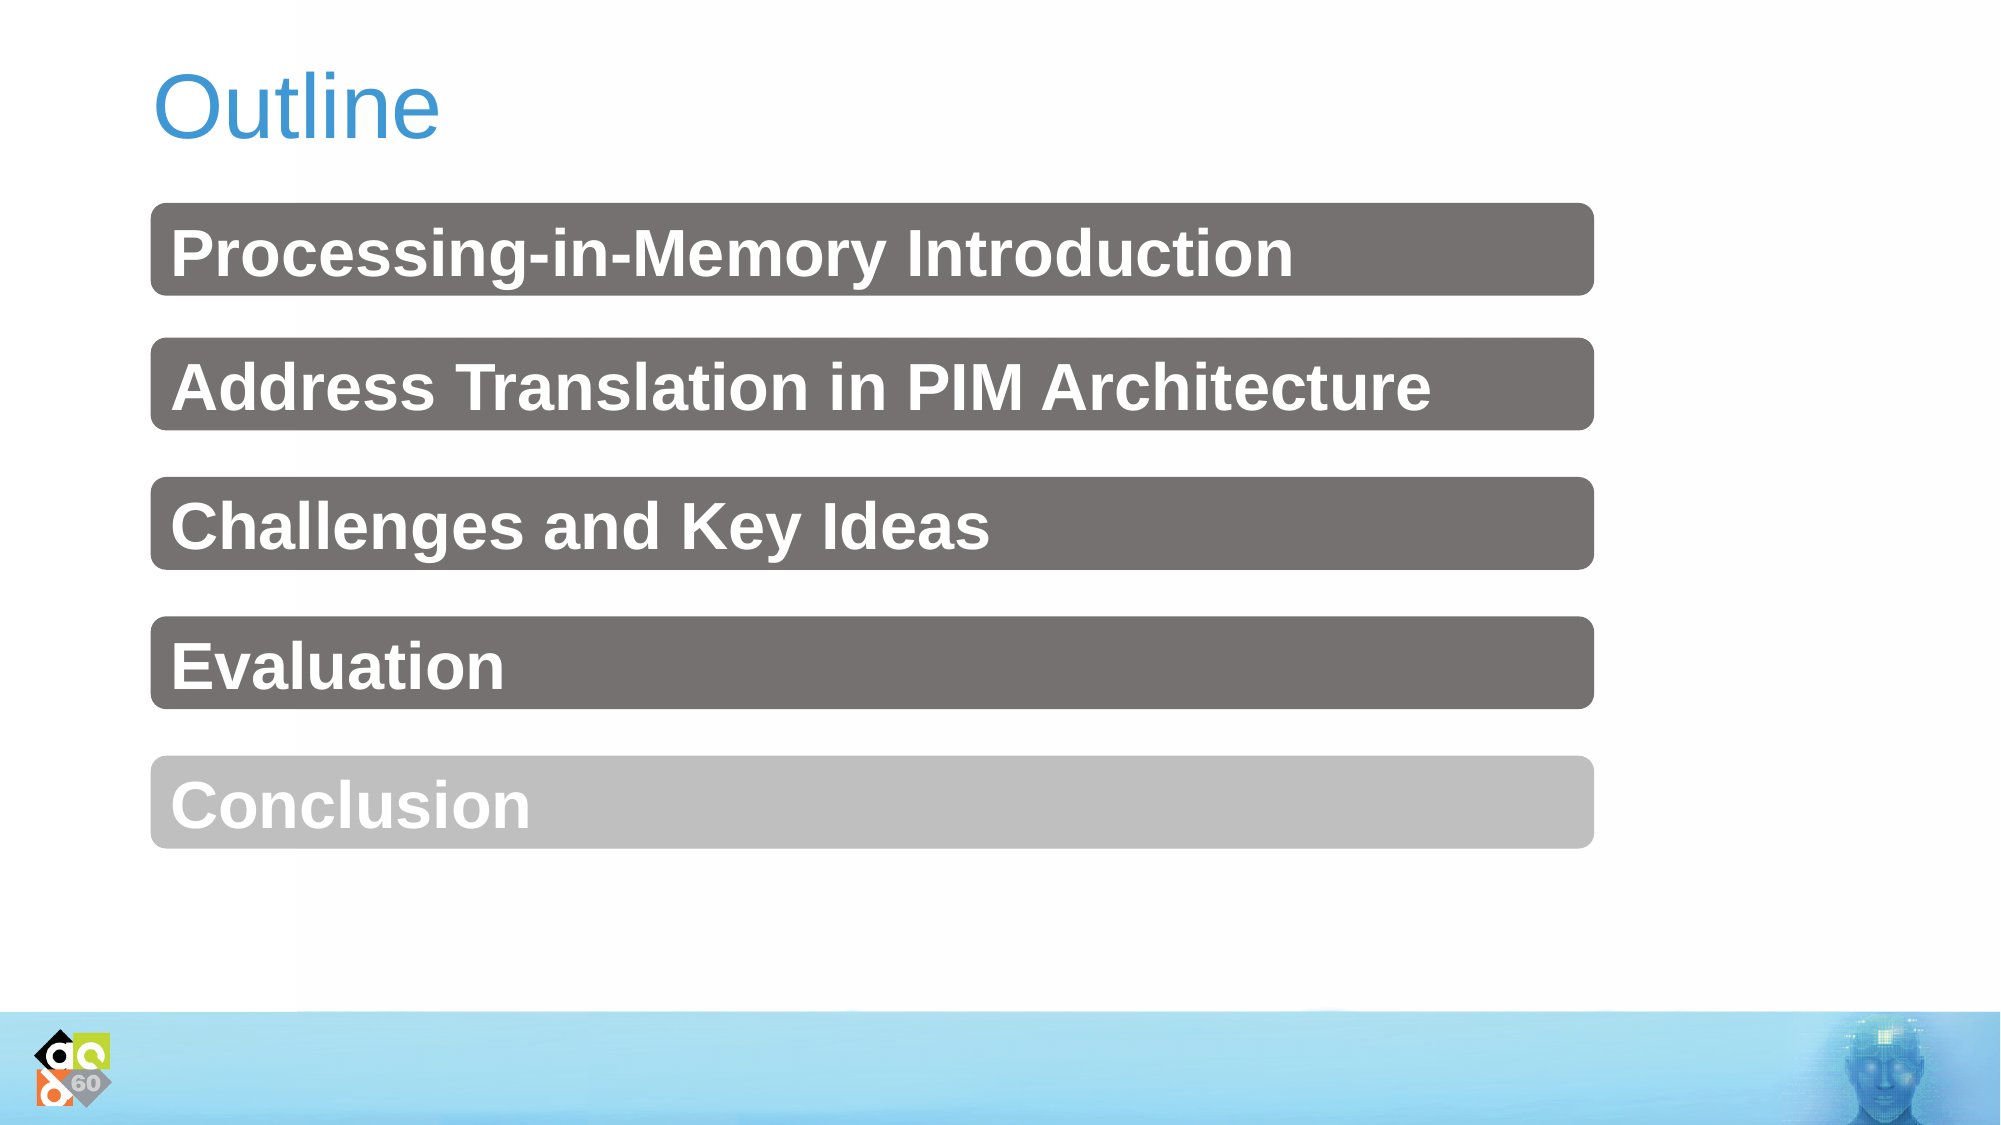

# Outline
Processing-in-Memory Introduction
Address Translation in PIM Architecture
Challenges and Key Ideas
Evaluation
Conclusion